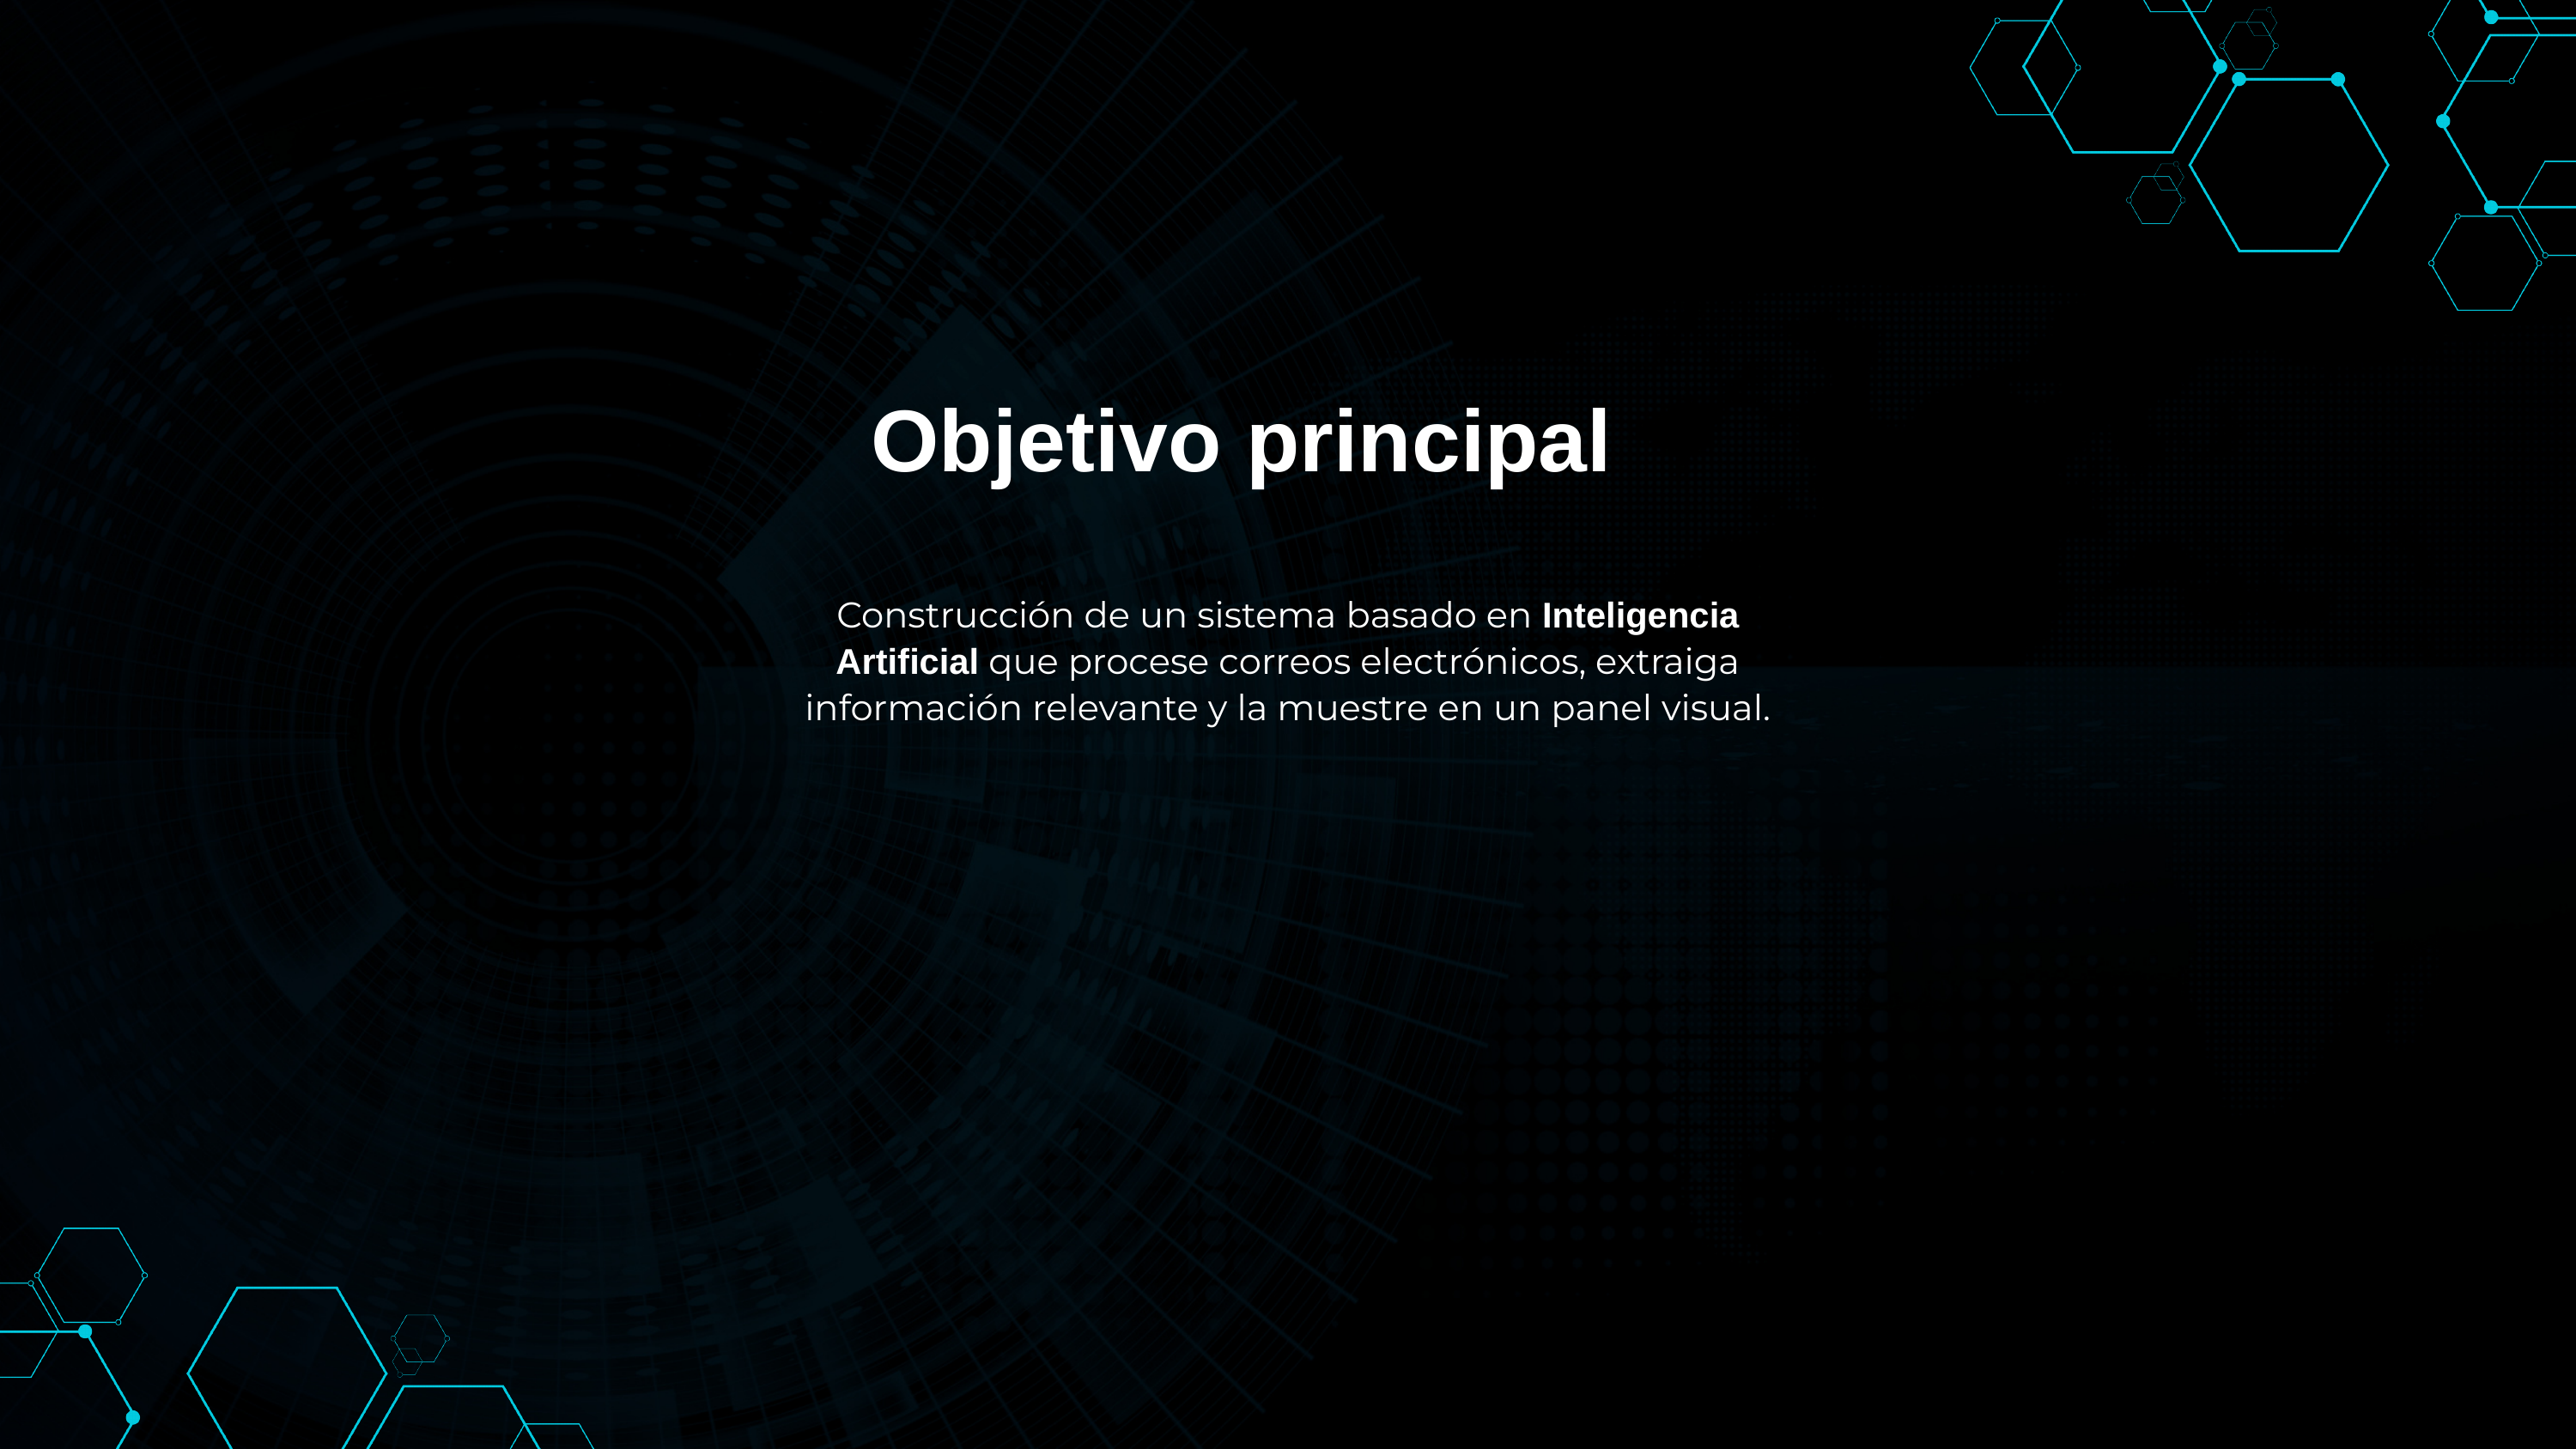

Objetivo principal
Construcción de un sistema basado en Inteligencia Artificial que procese correos electrónicos, extraiga información relevante y la muestre en un panel visual.